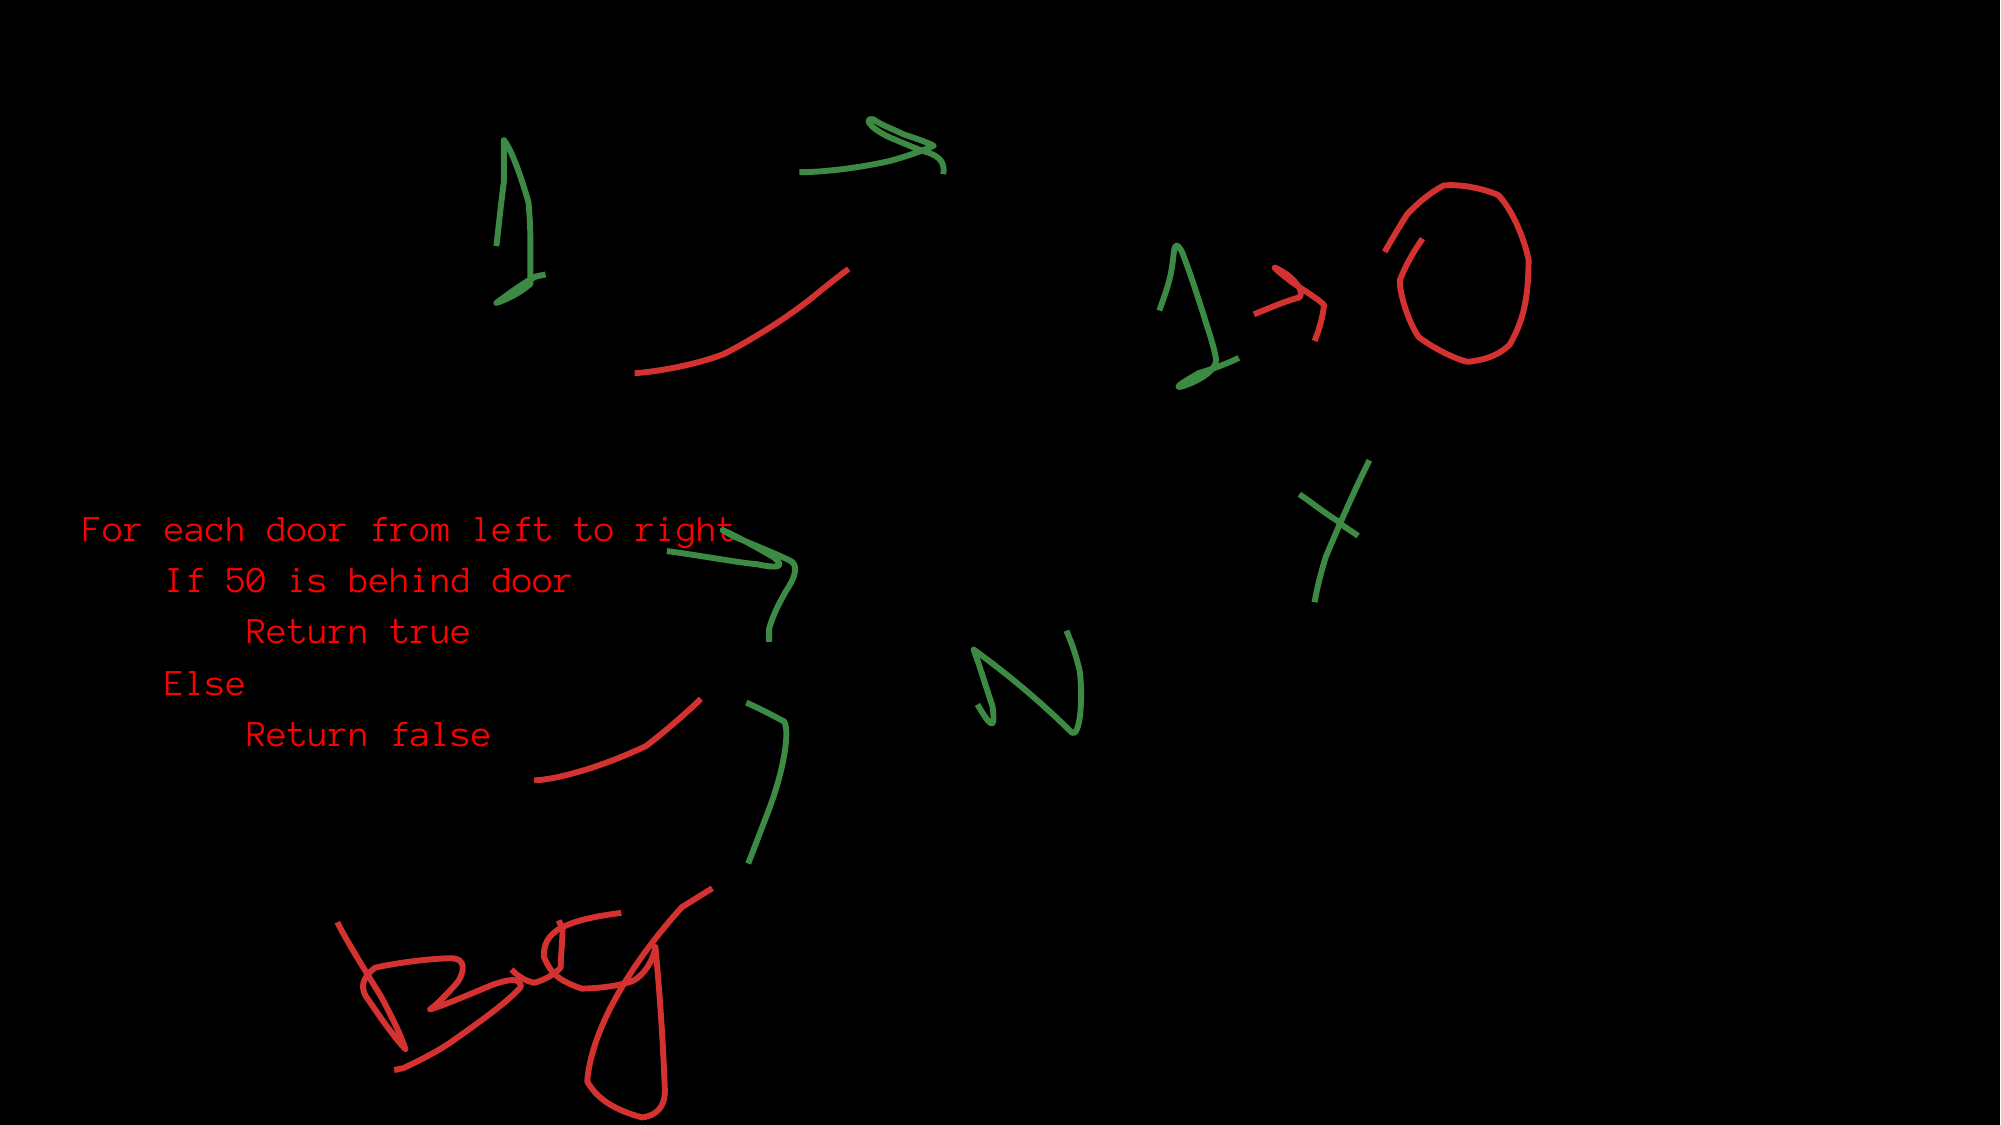

For each door from left to right
    If 50 is behind door
        Return true
    Else
        Return false